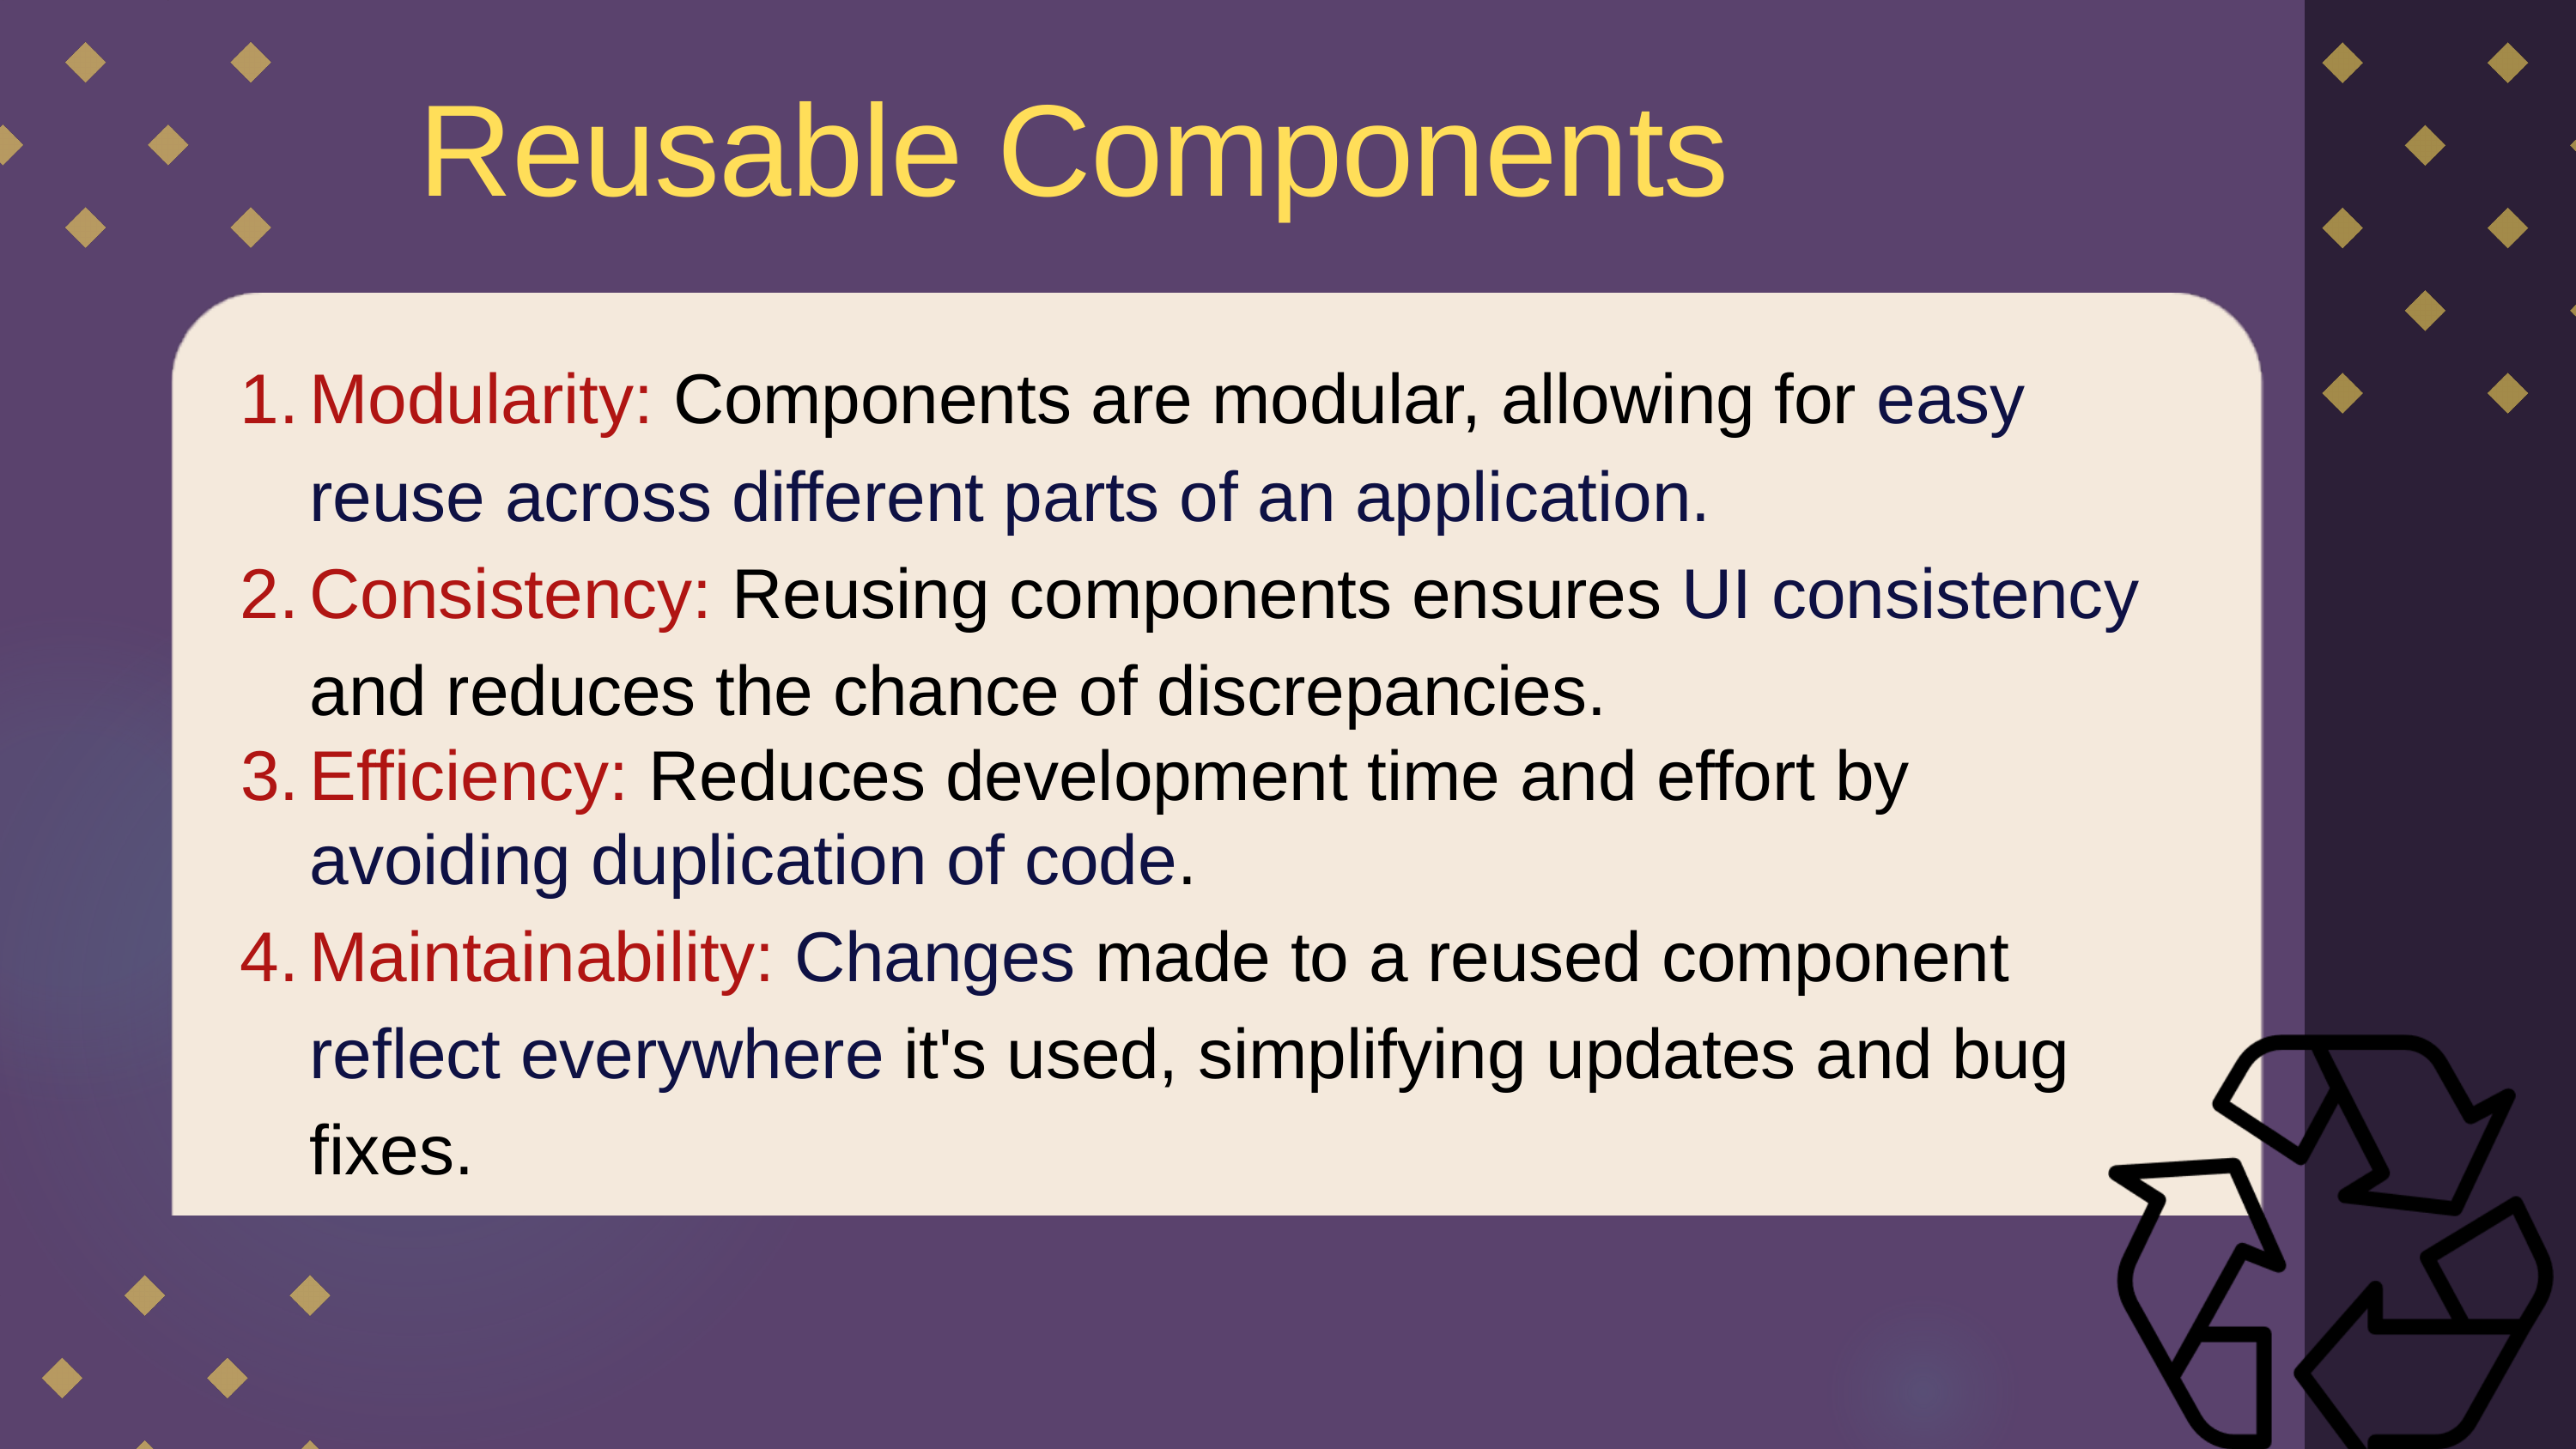

Reusable Components

Modularity: Components are modular, allowing for easy reuse across different parts of an application.
Consistency: Reusing components ensures UI consistency and reduces the chance of discrepancies.
Efficiency: Reduces development time and effort by avoiding duplication of code.
Maintainability: Changes made to a reused component reflect everywhere it's used, simplifying updates and bug fixes.